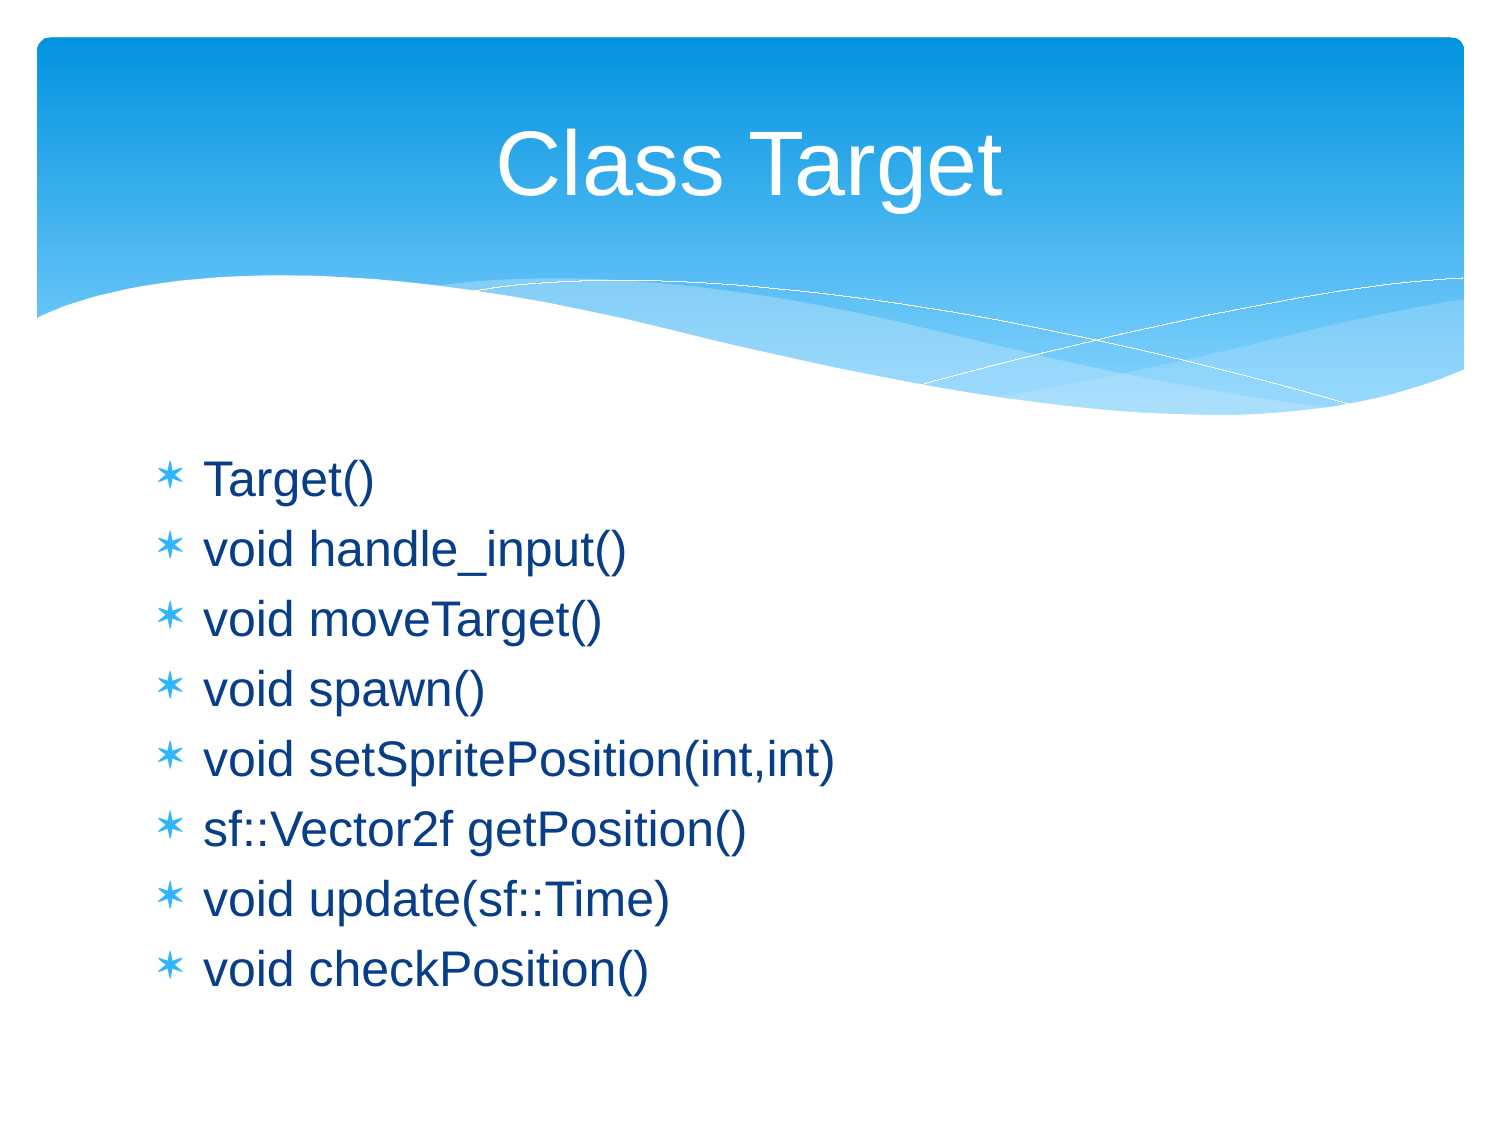

# Class Target
Target()
void handle_input()
void moveTarget()
void spawn()
void setSpritePosition(int,int)
sf::Vector2f getPosition()
void update(sf::Time)
void checkPosition()